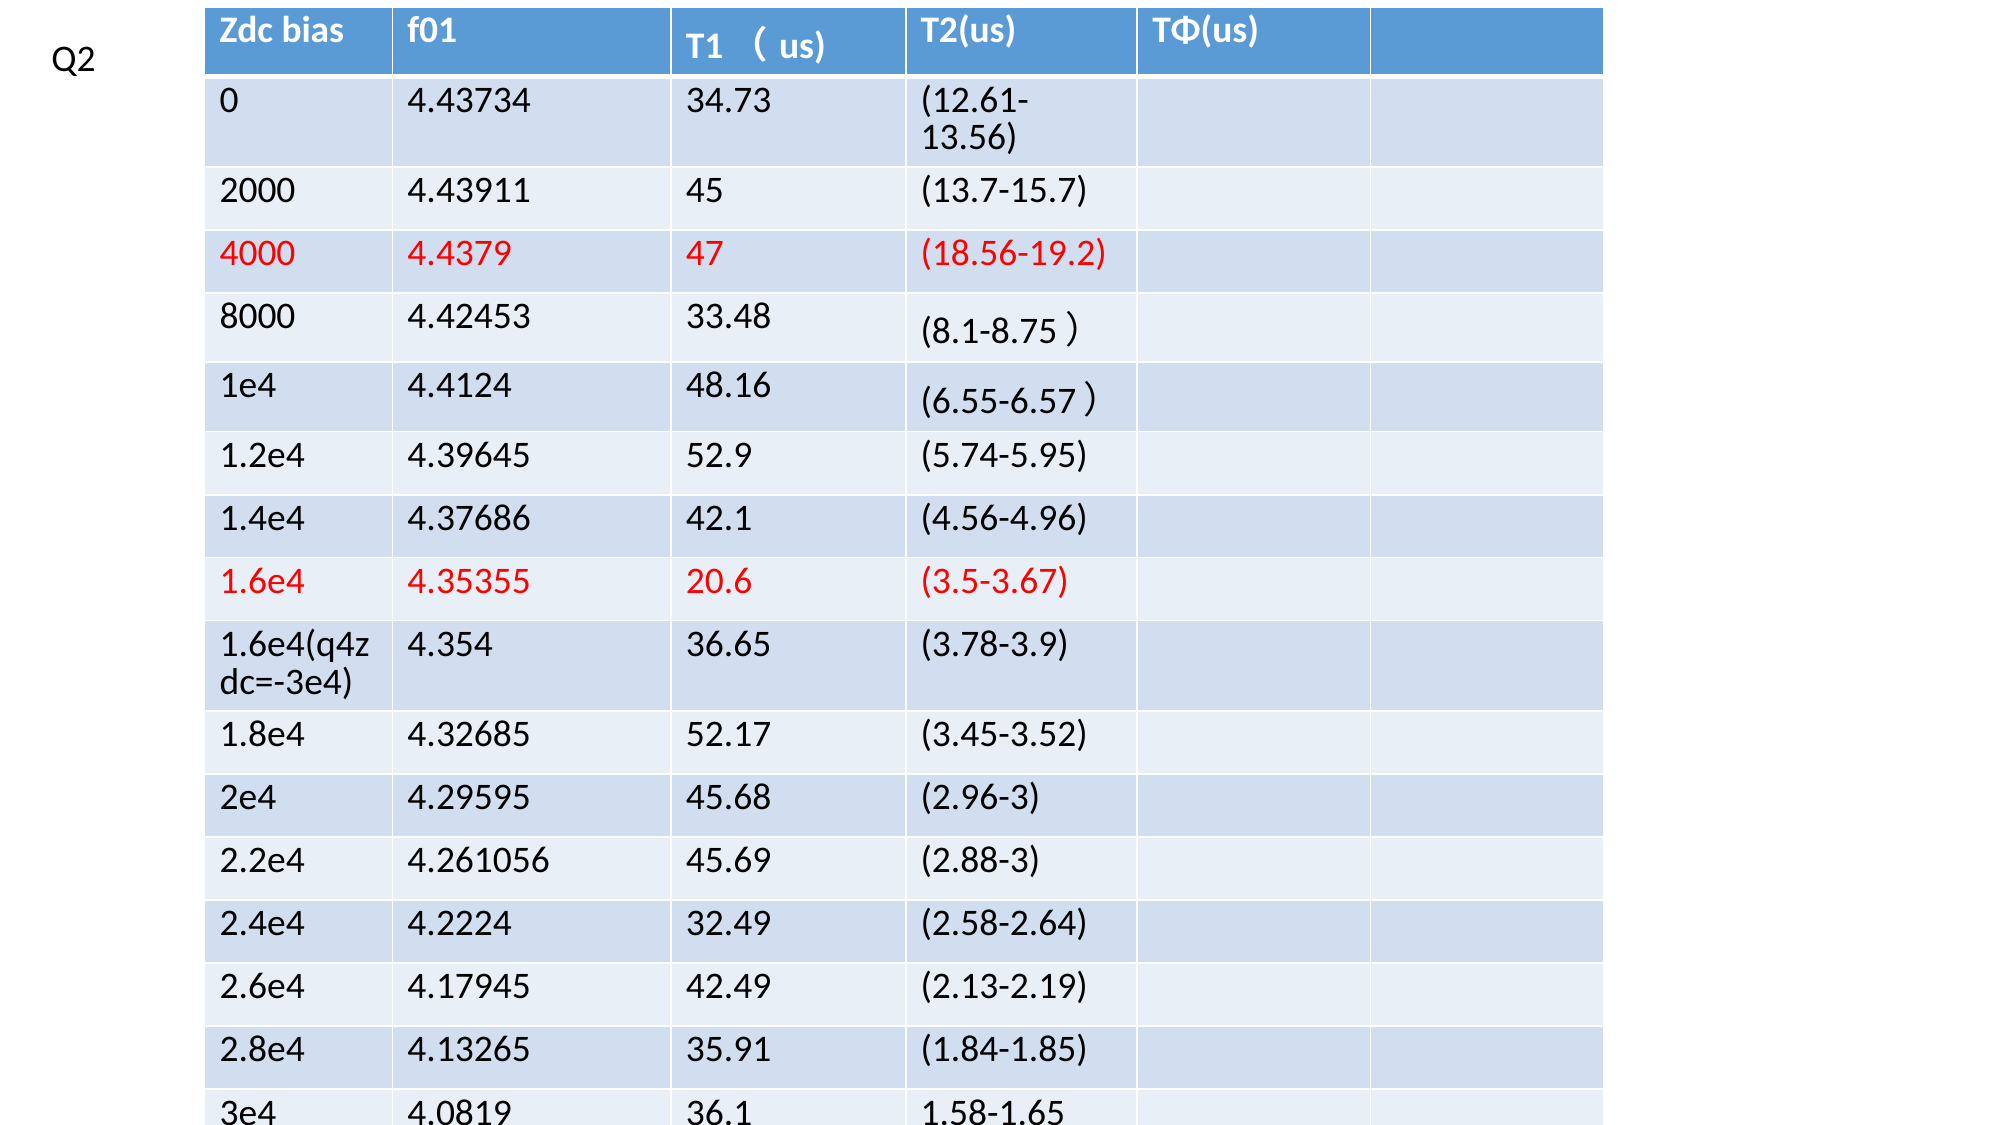

| Zdc bias | f01 | T1（us) | T2(us) | TΦ(us) |  |
| --- | --- | --- | --- | --- | --- |
| 0 | 4.43734 | 34.73 | (12.61-13.56) |  |  |
| 2000 | 4.43911 | 45 | (13.7-15.7) |  |  |
| 4000 | 4.4379 | 47 | (18.56-19.2) |  |  |
| 8000 | 4.42453 | 33.48 | (8.1-8.75） |  |  |
| 1e4 | 4.4124 | 48.16 | (6.55-6.57） |  |  |
| 1.2e4 | 4.39645 | 52.9 | (5.74-5.95) |  |  |
| 1.4e4 | 4.37686 | 42.1 | (4.56-4.96) |  |  |
| 1.6e4 | 4.35355 | 20.6 | (3.5-3.67) |  |  |
| 1.6e4(q4zdc=-3e4) | 4.354 | 36.65 | (3.78-3.9) |  |  |
| 1.8e4 | 4.32685 | 52.17 | (3.45-3.52) |  |  |
| 2e4 | 4.29595 | 45.68 | (2.96-3) |  |  |
| 2.2e4 | 4.261056 | 45.69 | (2.88-3) |  |  |
| 2.4e4 | 4.2224 | 32.49 | (2.58-2.64) |  |  |
| 2.6e4 | 4.17945 | 42.49 | (2.13-2.19) |  |  |
| 2.8e4 | 4.13265 | 35.91 | (1.84-1.85) |  |  |
| 3e4 | 4.0819 | 36.1 | 1.58-1.65 |  |  |
Q2